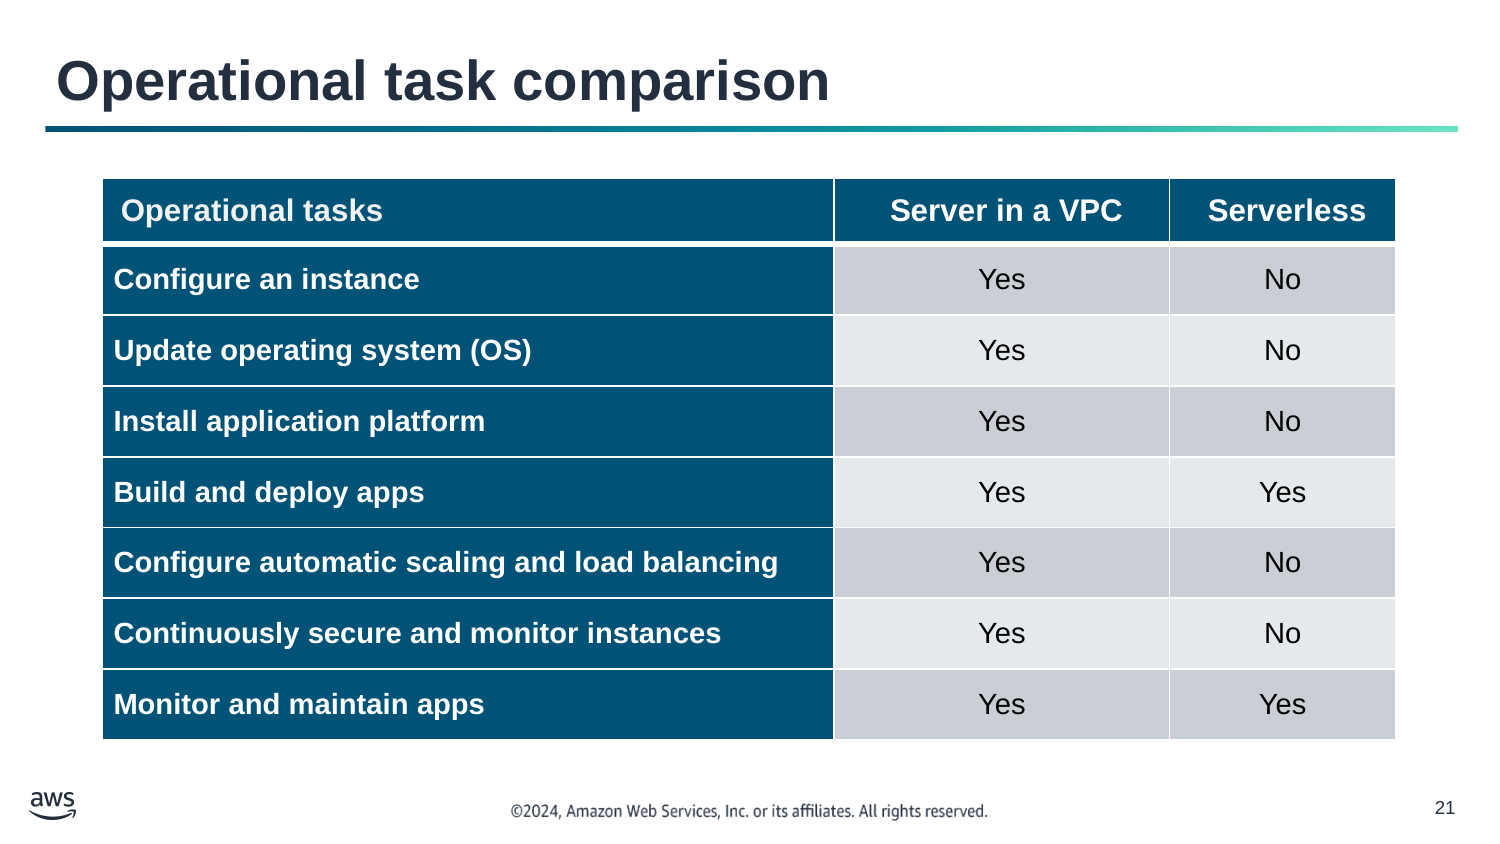

# Operational task comparison
| Operational tasks | Server in a VPC | Serverless |
| --- | --- | --- |
| Configure an instance | Yes | No |
| Update operating system (OS) | Yes | No |
| Install application platform | Yes | No |
| Build and deploy apps | Yes | Yes |
| Configure automatic scaling and load balancing | Yes | No |
| Continuously secure and monitor instances | Yes | No |
| Monitor and maintain apps | Yes | Yes |
21